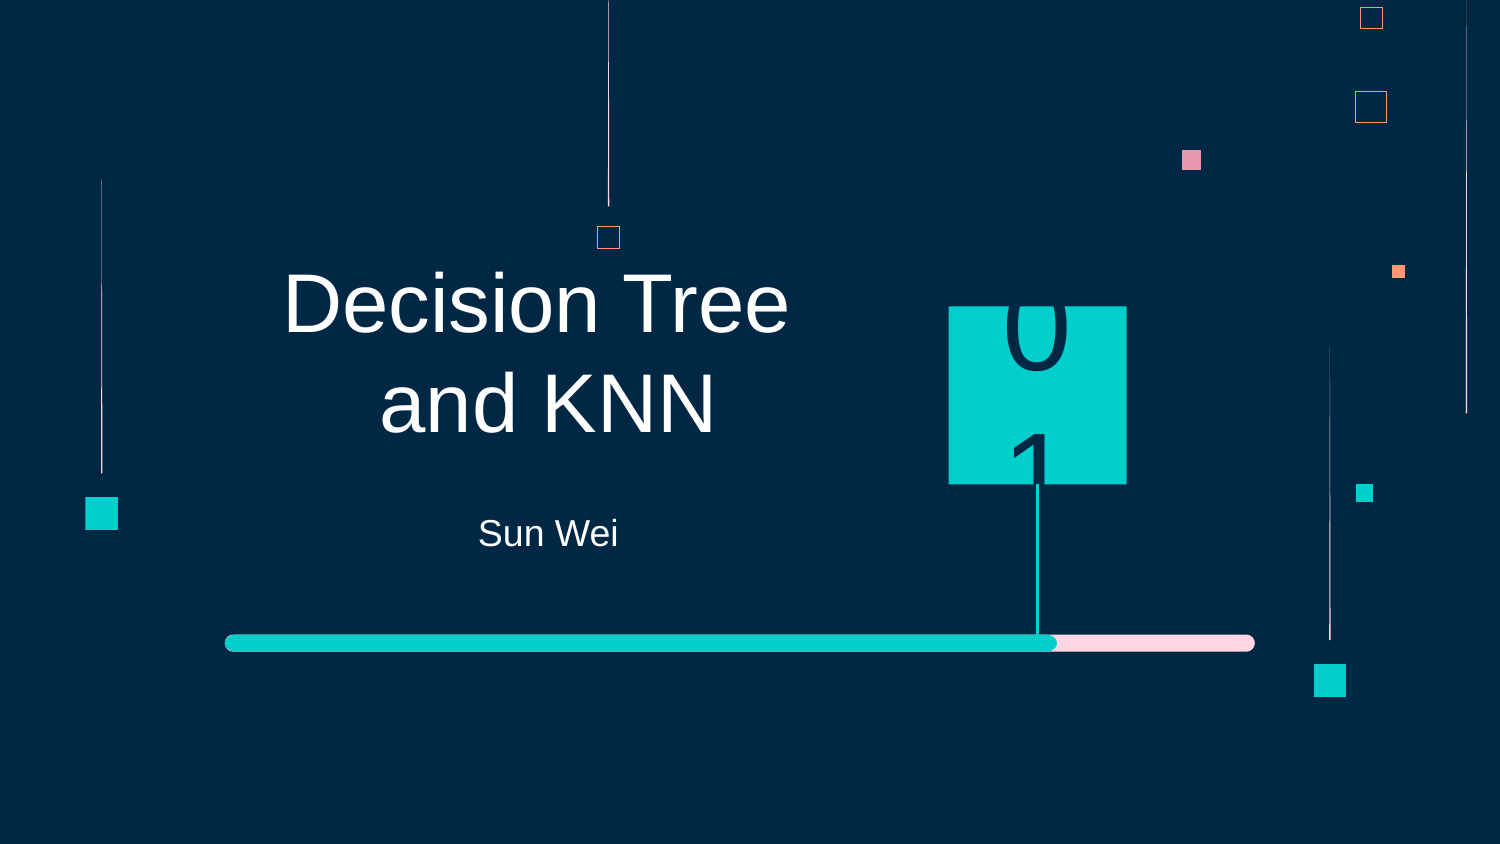

# Decision Tree and KNN

01
Sun Wei